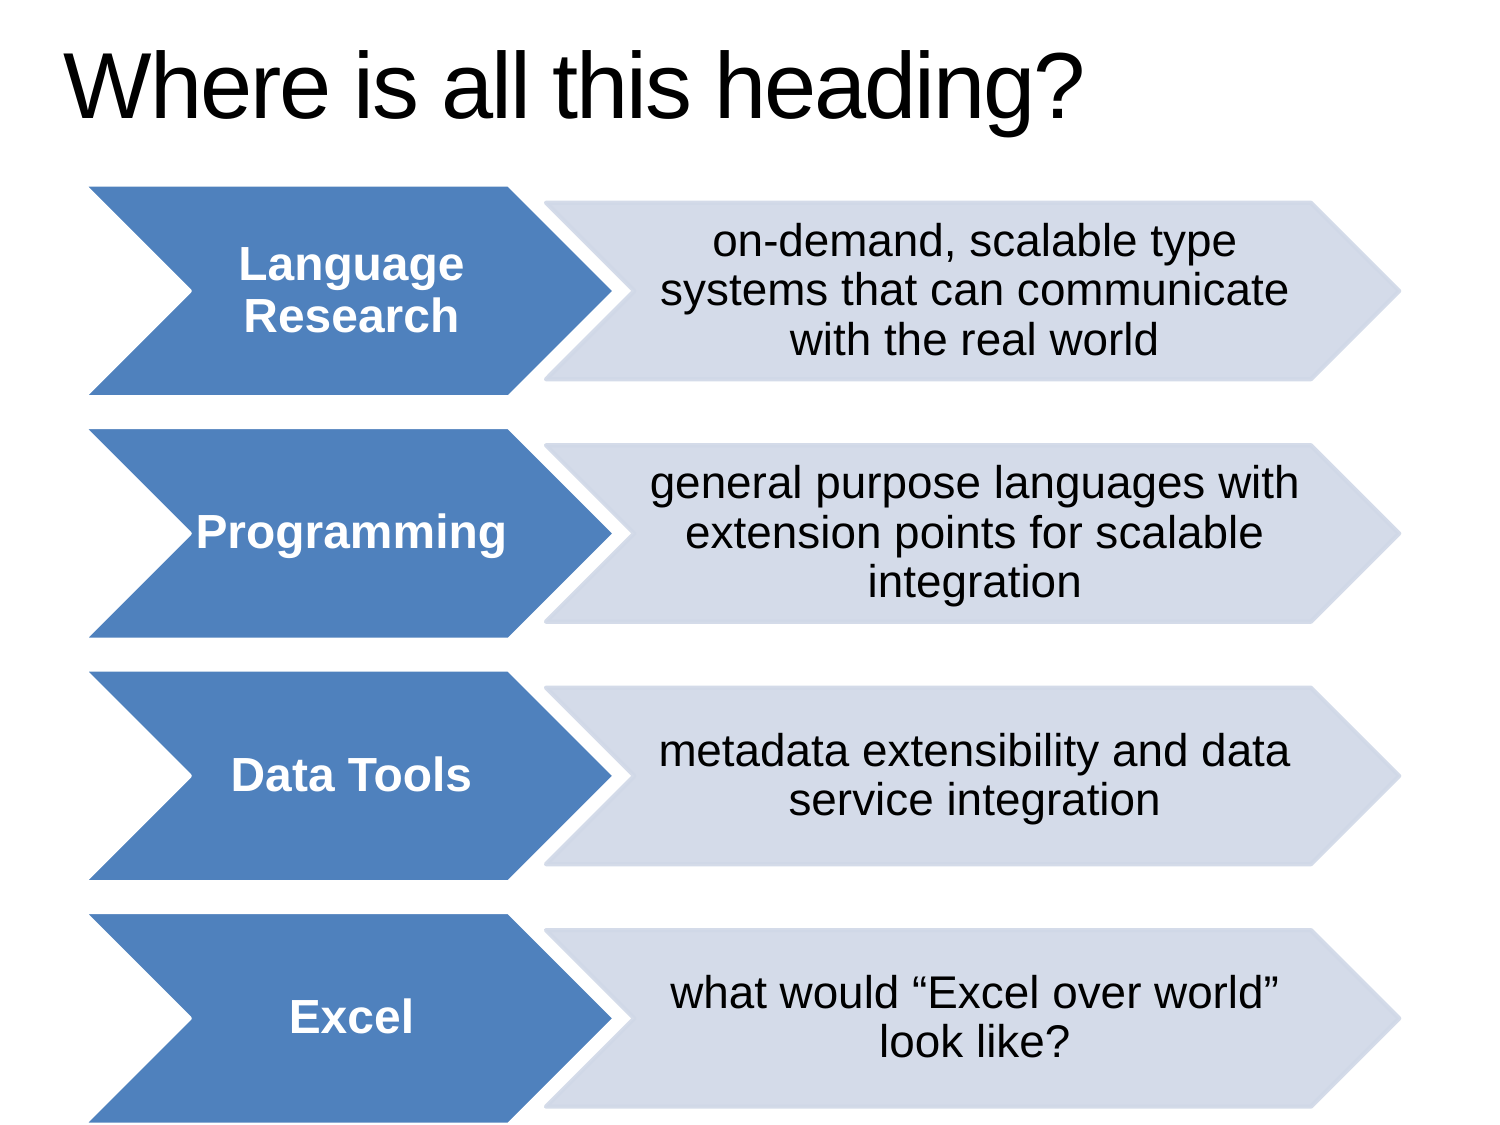

# Where is all this heading?
Language Research
on-demand, scalable type systems that can communicate with the real world
Programming
general purpose languages with extension points for scalable integration
Data Tools
metadata extensibility and data service integration
Excel
what would “Excel over world” look like?